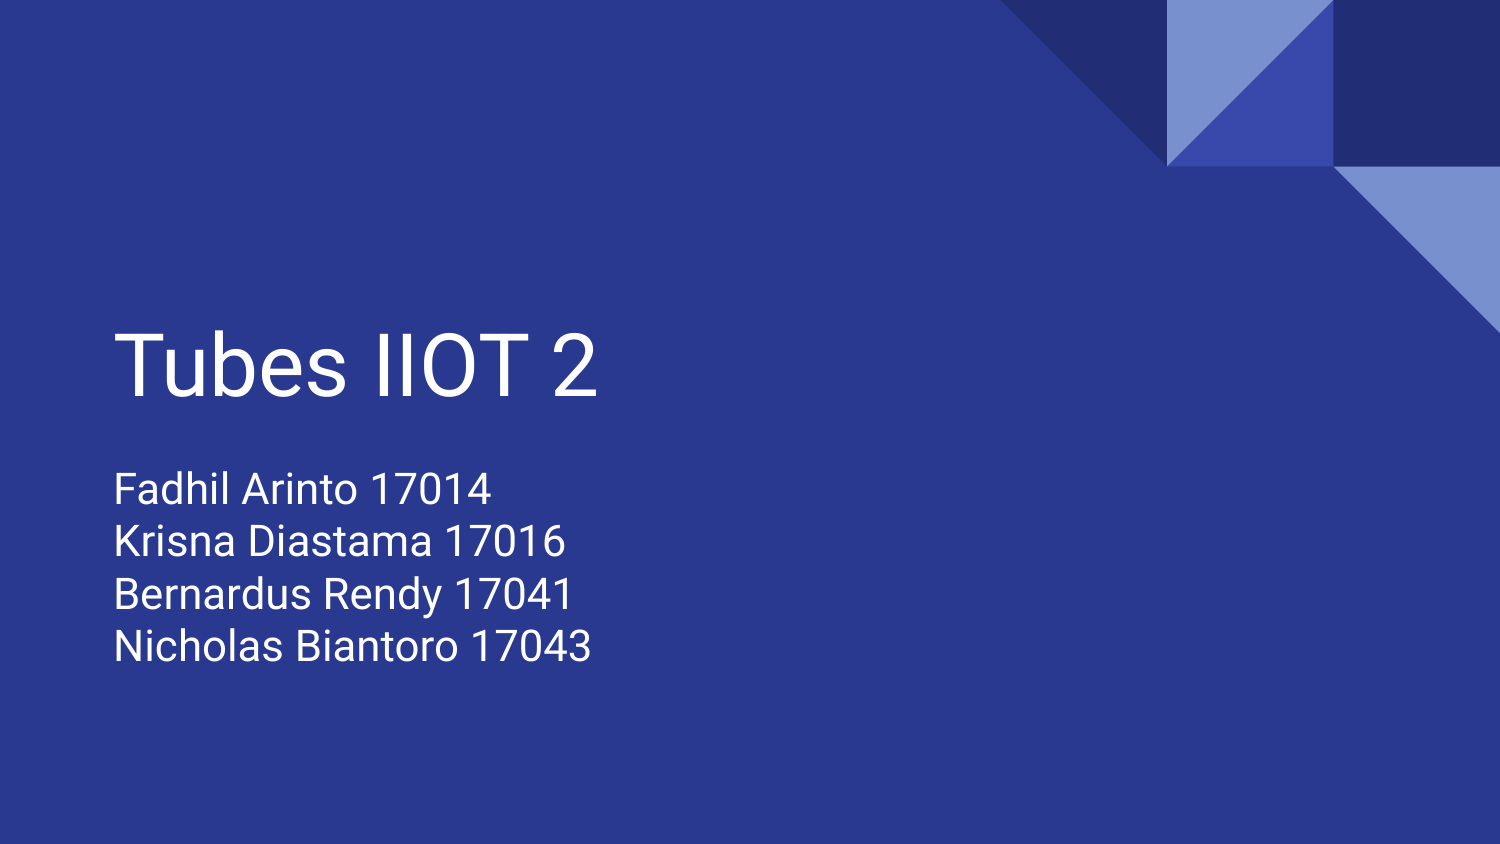

# Tubes IIOT 2
Fadhil Arinto 17014
Krisna Diastama 17016
Bernardus Rendy 17041
Nicholas Biantoro 17043